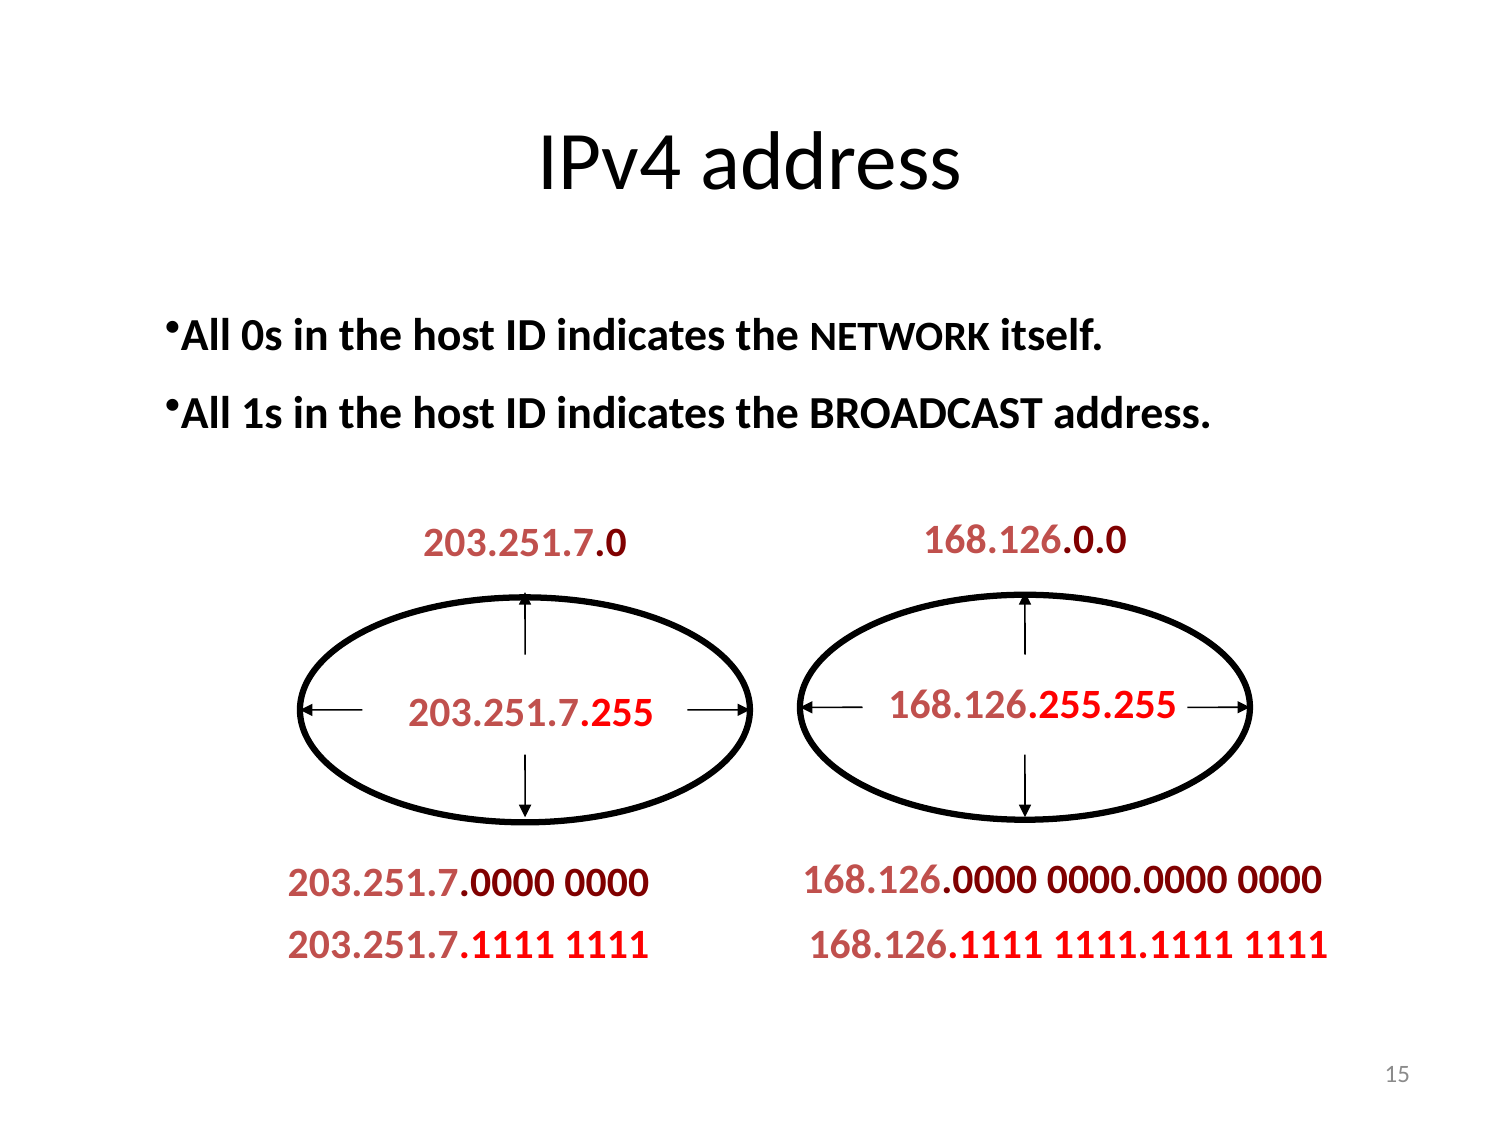

# IPv4 address
All 0s in the host ID indicates the NETWORK itself.
All 1s in the host ID indicates the BROADCAST address.
168.126.0.0
203.251.7.0

168.126.255.255

203.251.7.255

168.126.0000 0000.0000 0000
203.251.7.0000 0000
203.251.7.1111 1111
168.126.1111 1111.1111 1111
15